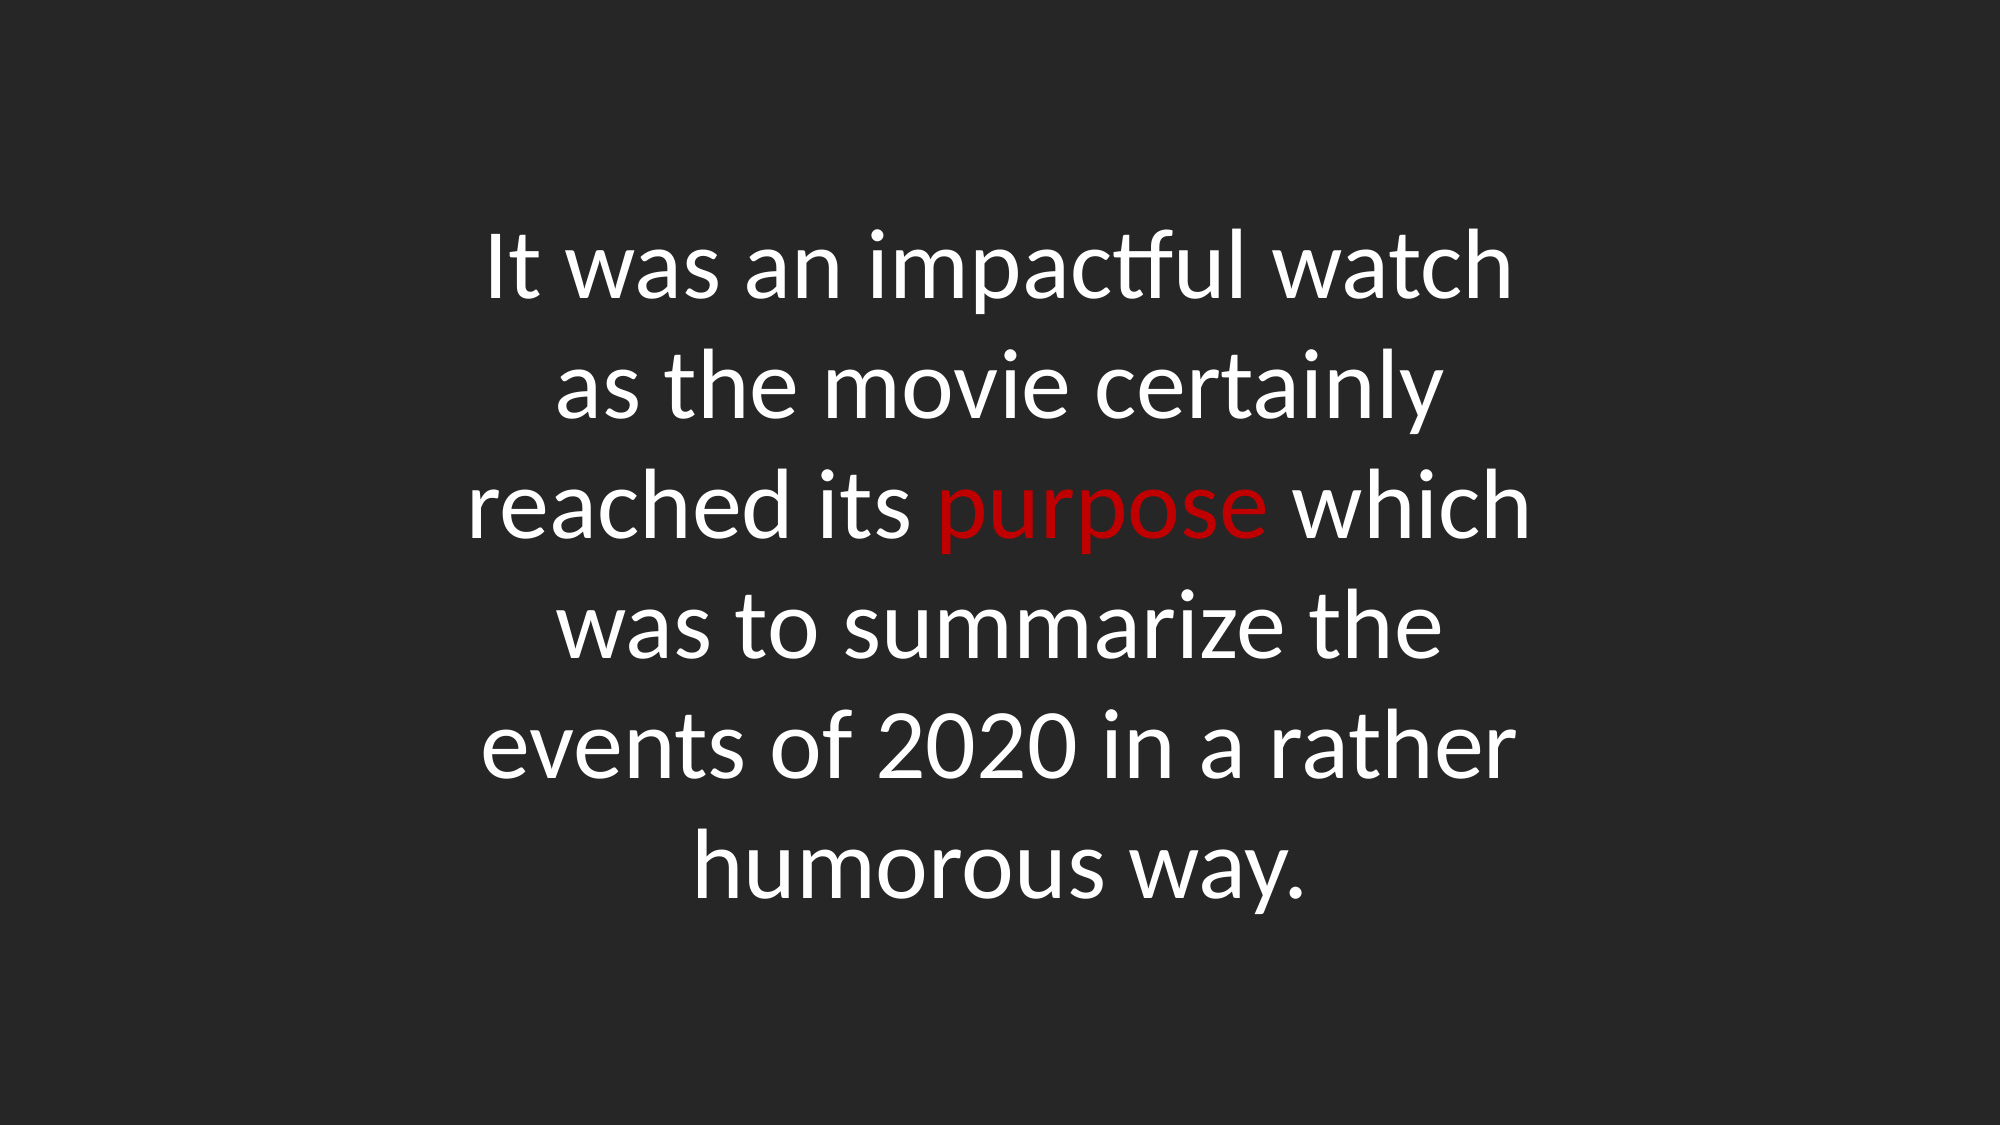

It was an impactful watch as the movie certainly reached its purpose which was to summarize the events of 2020 in a rather humorous way.